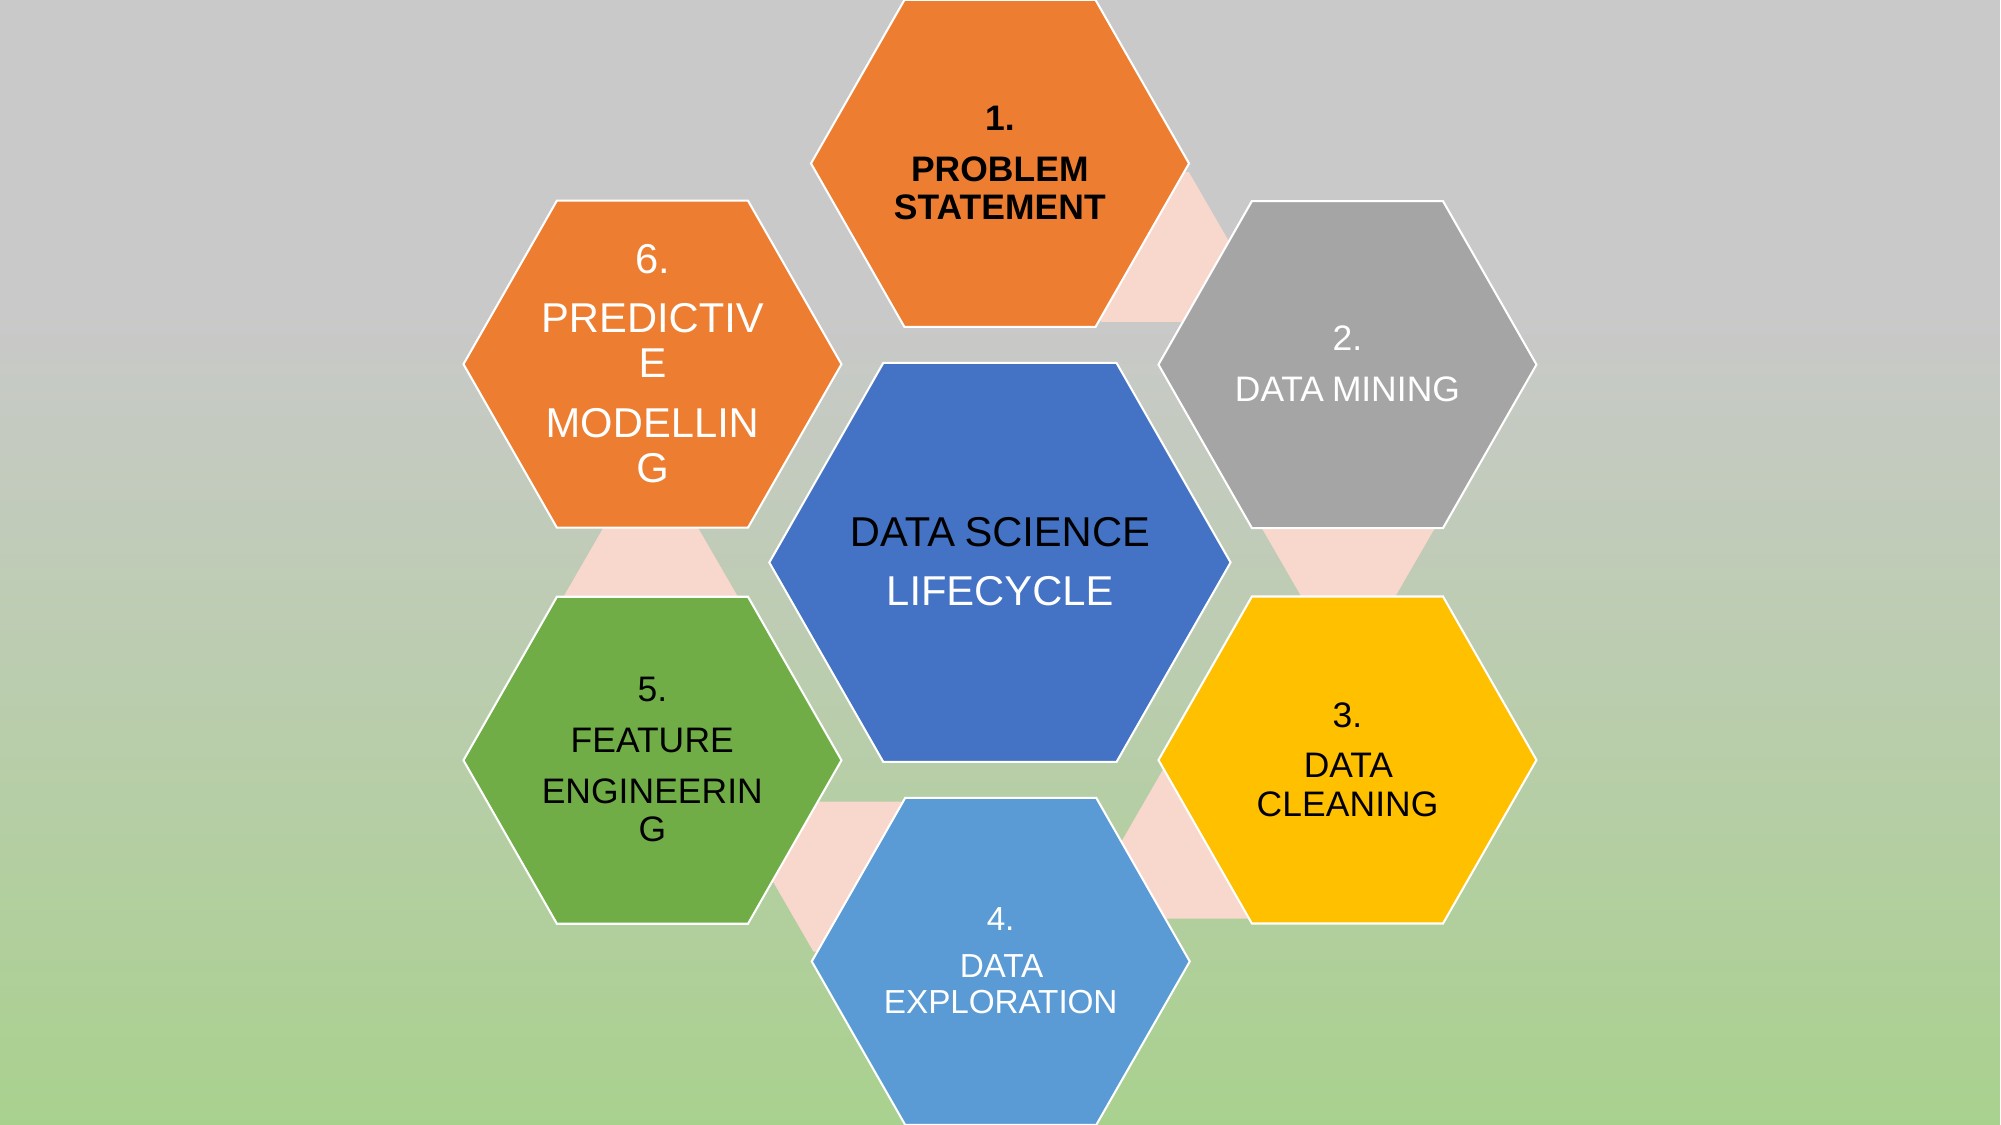

DATA SCIENCE
LIFECYCLE
1.
PROBLEM STATEMENT
2.
DATA MINING
3.
DATA CLEANING
4.
DATA EXPLORATION
5.
FEATURE
ENGINEERING
6.
PREDICTIVE
MODELLING